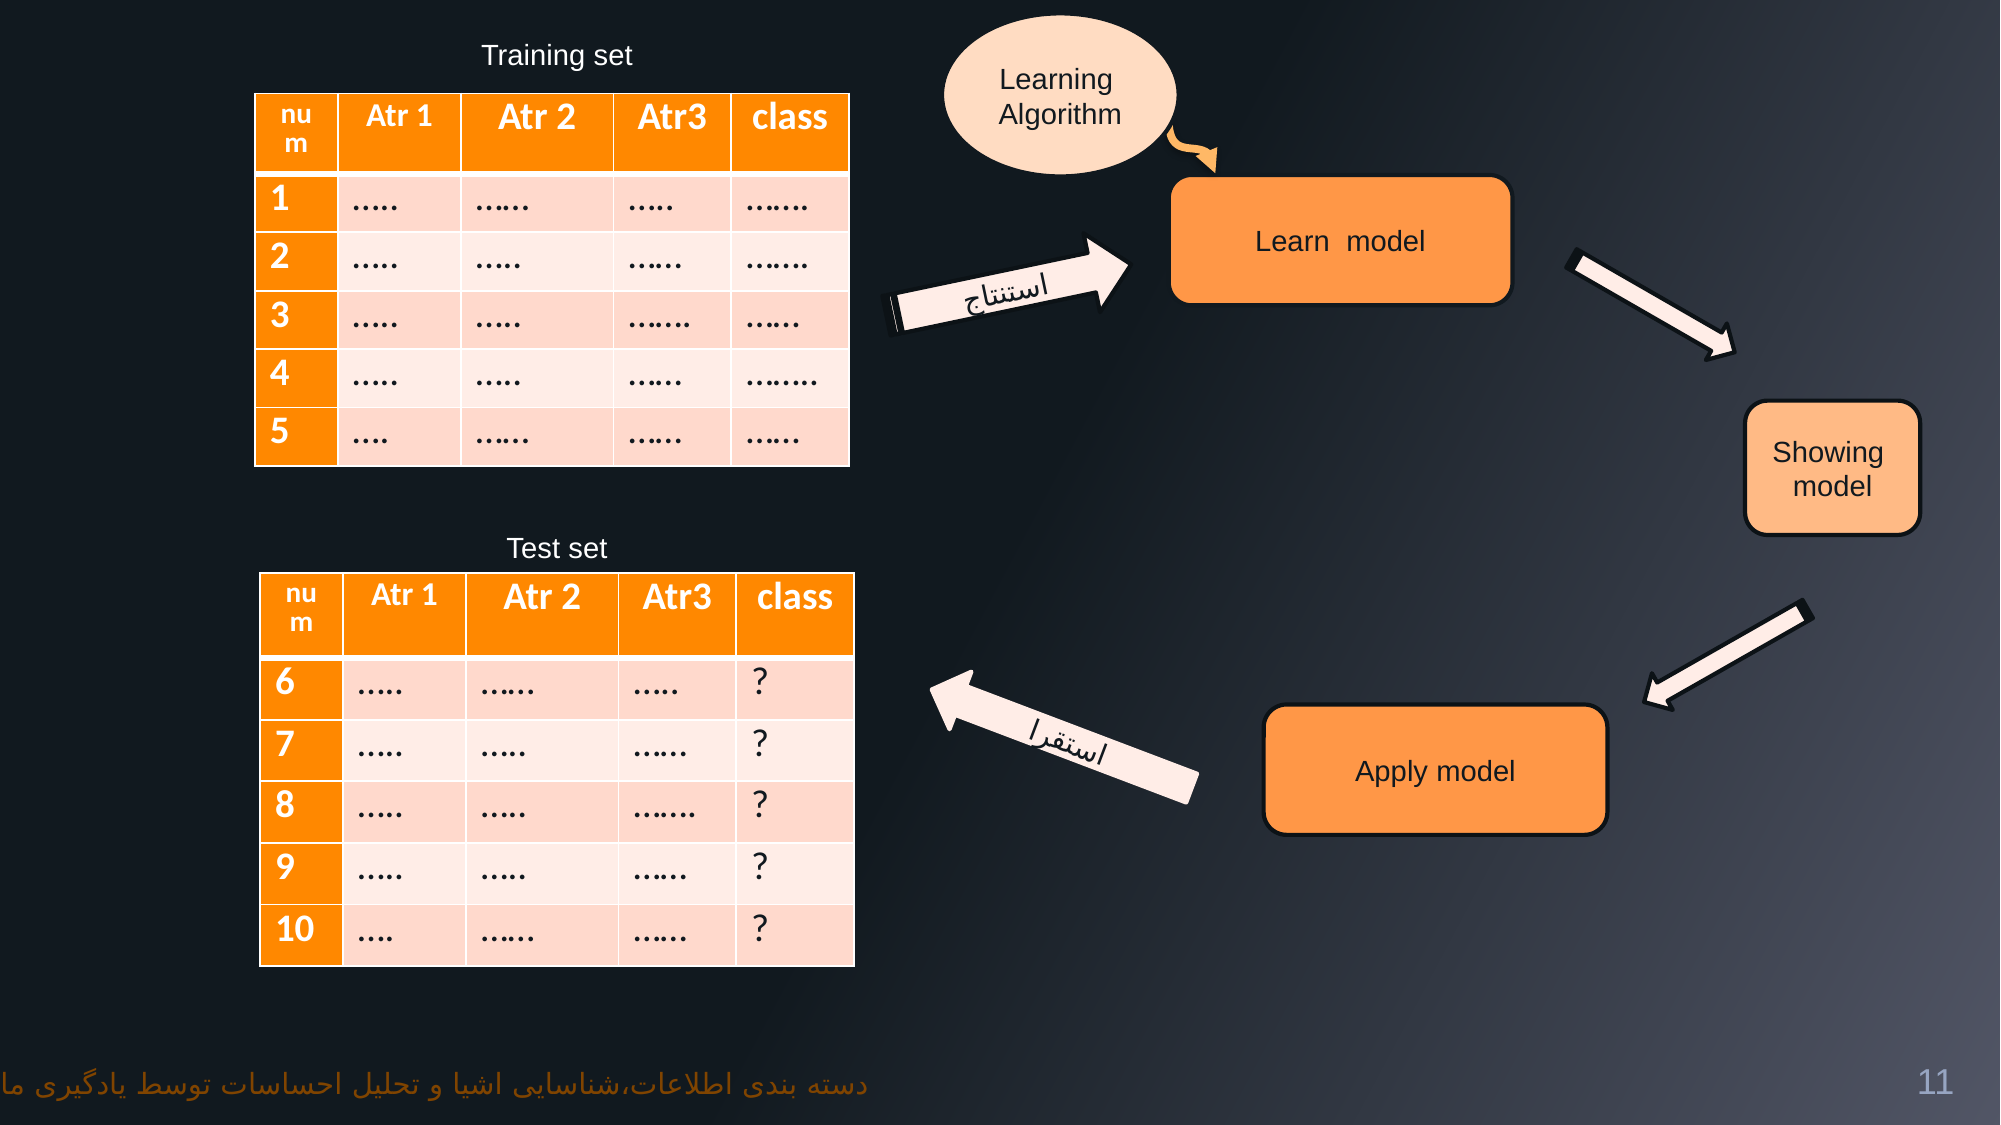

Learning
Algorithm
Training set
| num | Atr 1 | Atr 2 | Atr3 | class |
| --- | --- | --- | --- | --- |
| 1 | ….. | …… | ….. | ……. |
| 2 | ….. | ….. | …… | ……. |
| 3 | ….. | ….. | ……. | …… |
| 4 | ….. | ….. | …… | …….. |
| 5 | …. | …… | …… | …… |
Learn  model
استنتاج

Showing
model
Test set
| num | Atr 1 | Atr 2 | Atr3 | class |
| --- | --- | --- | --- | --- |
| 6 | ….. | …… | ….. | ? |
| 7 | ….. | ….. | …… | ? |
| 8 | ….. | ….. | ……. | ? |
| 9 | ….. | ….. | …… | ? |
| 10 | …. | …… | …… | ? |

Apply model
استقرا
11